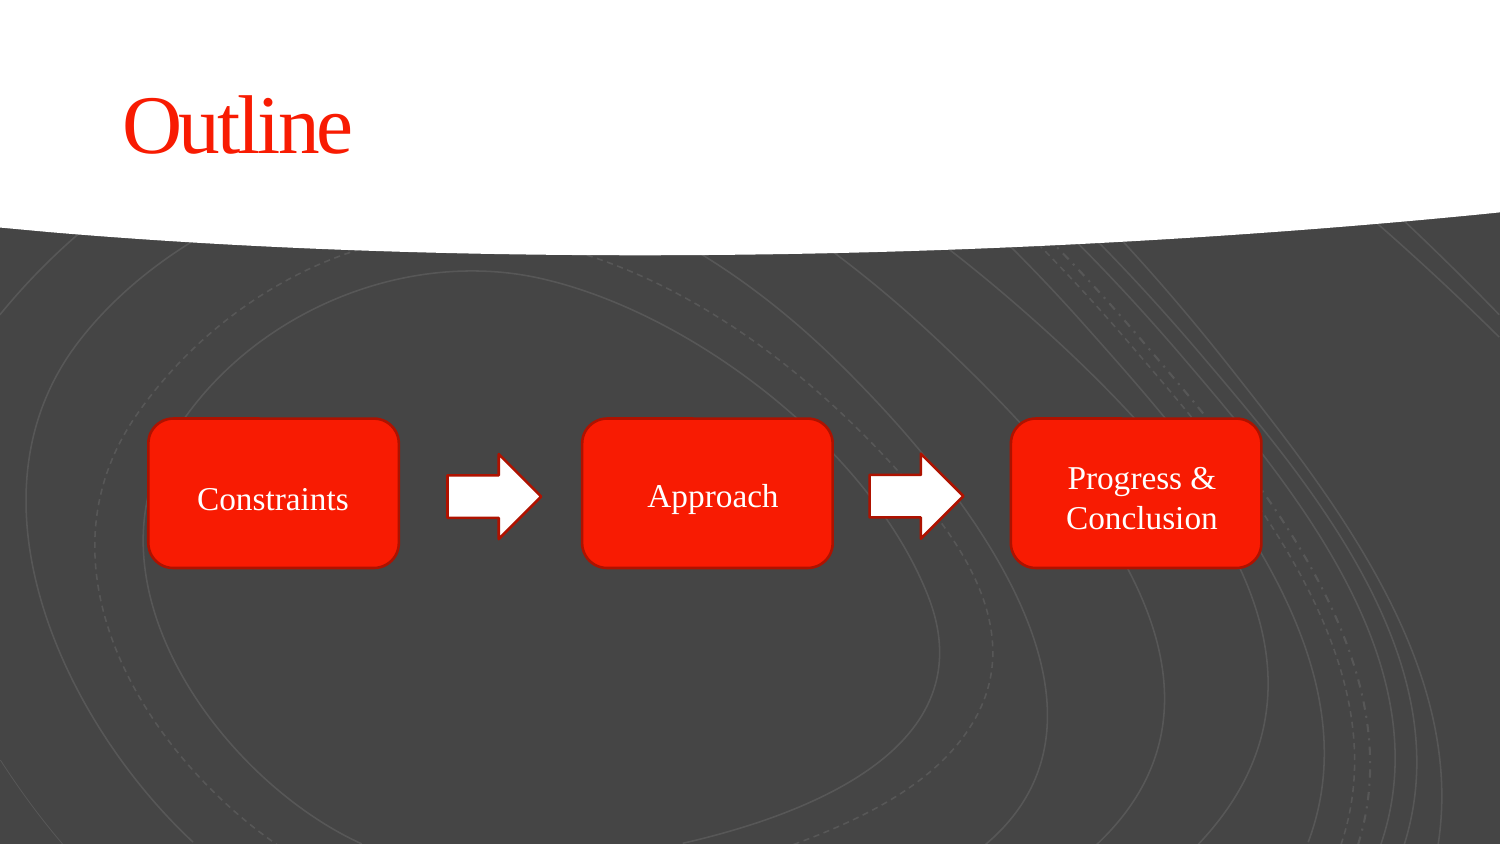

# Outline

Progress & Conclusion

Approach
Constraints